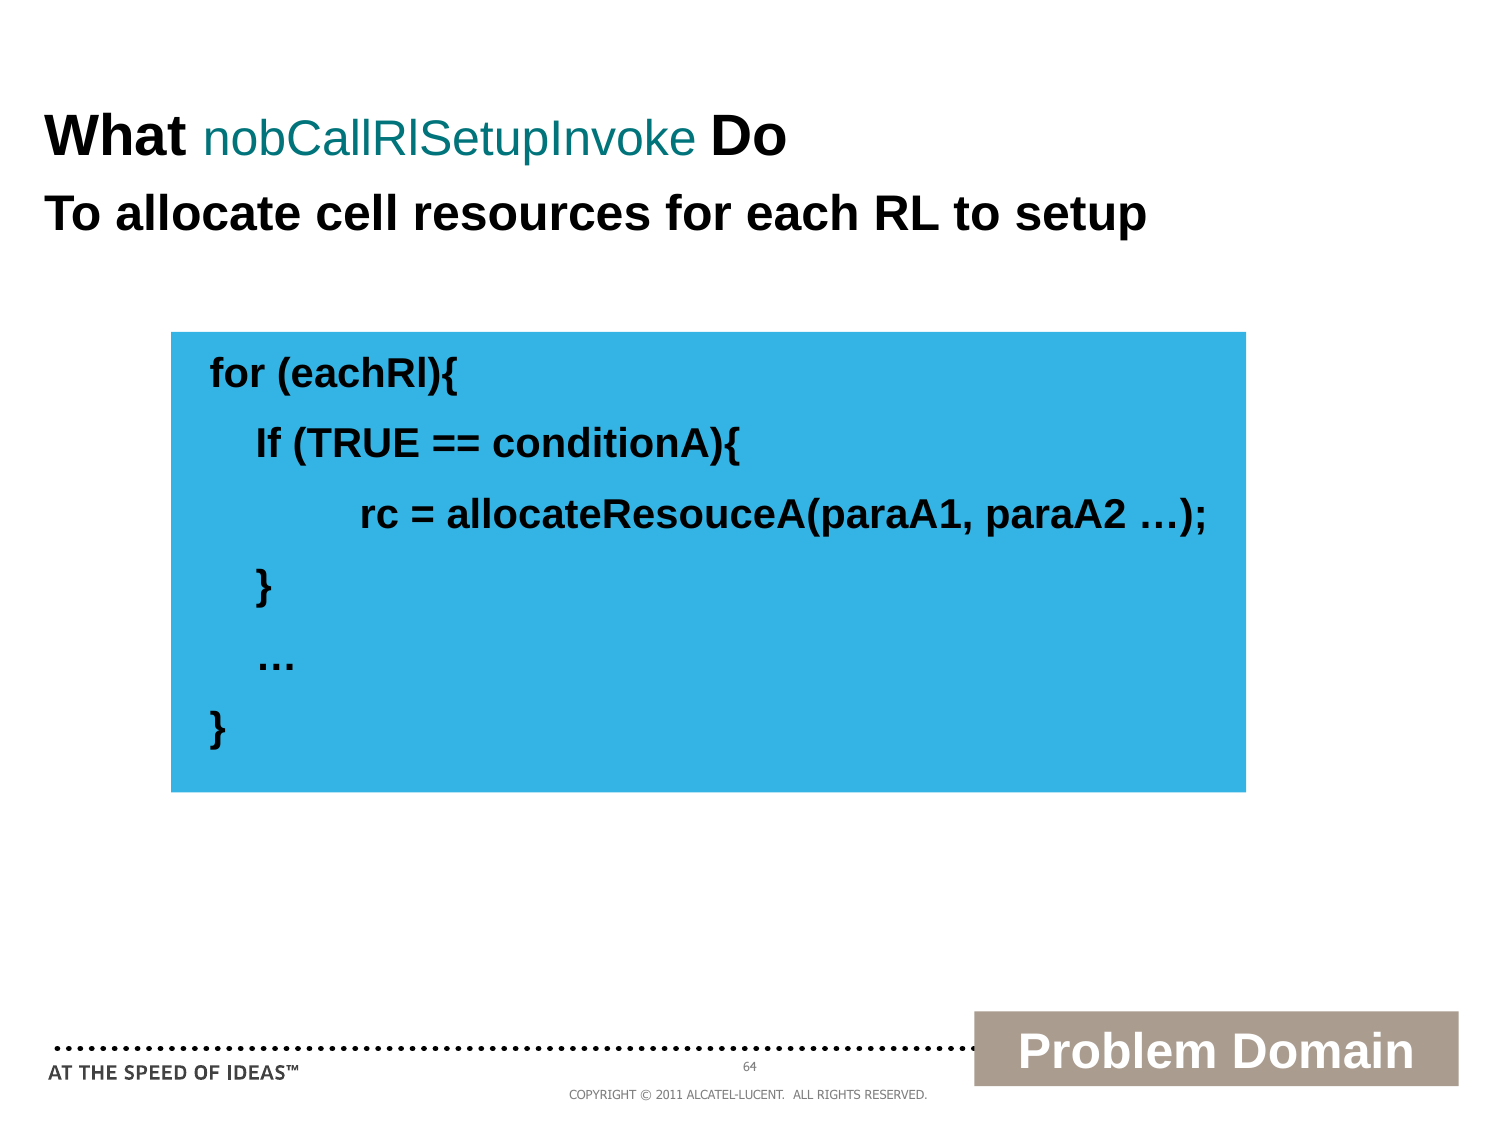

What nobCallRlSetupInvoke Do
To allocate cell resources for each RL to setup

for (eachRl){
    If (TRUE == conditionA){
	rc = allocateResouceA(paraA1, paraA2 …);
    }
    …
}
Problem Domain